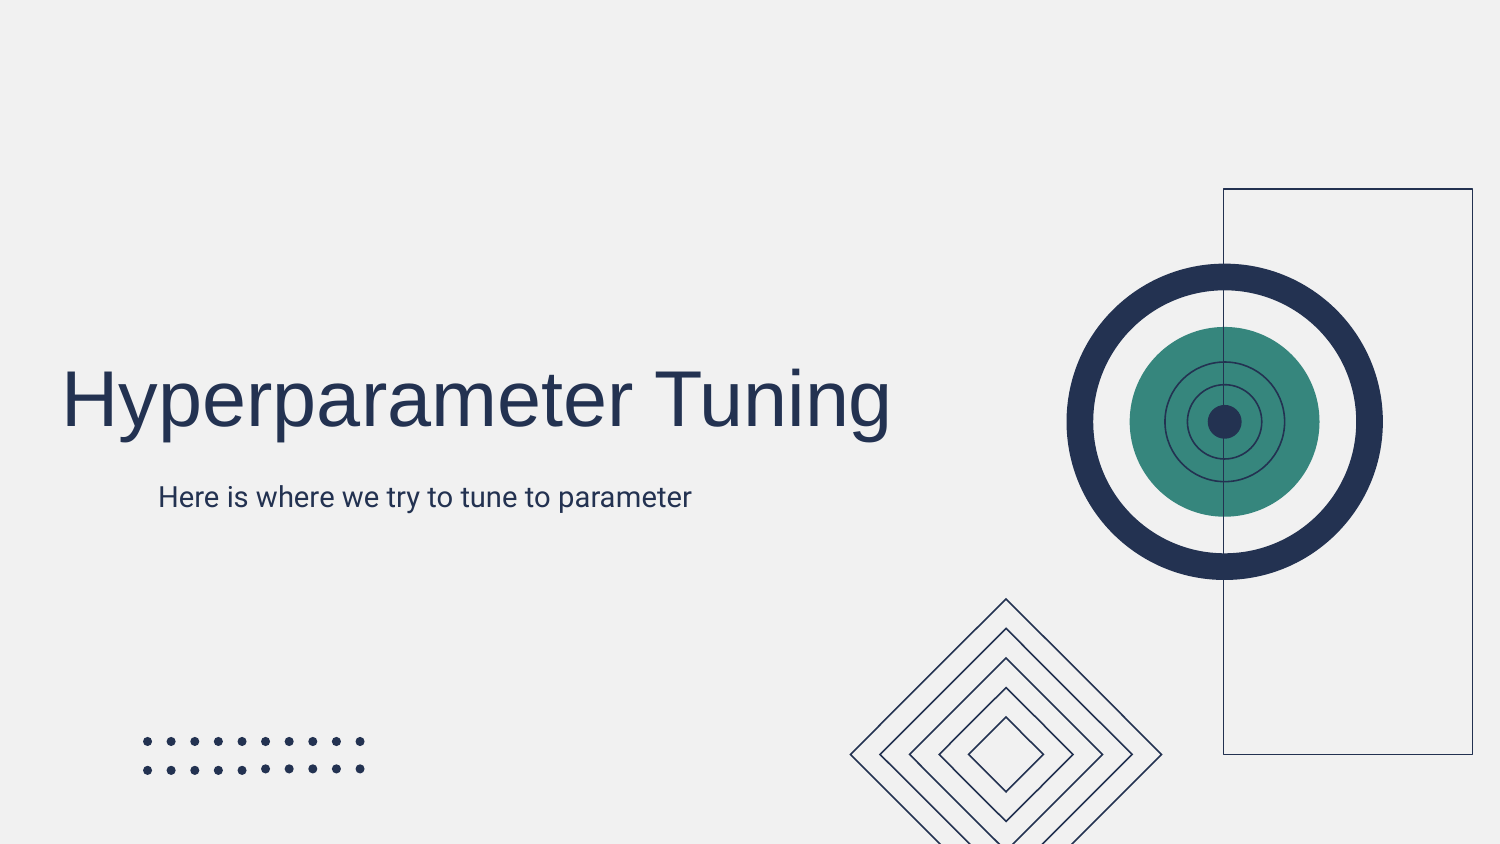

# Hyperparameter Tuning

Here is where we try to tune to parameter